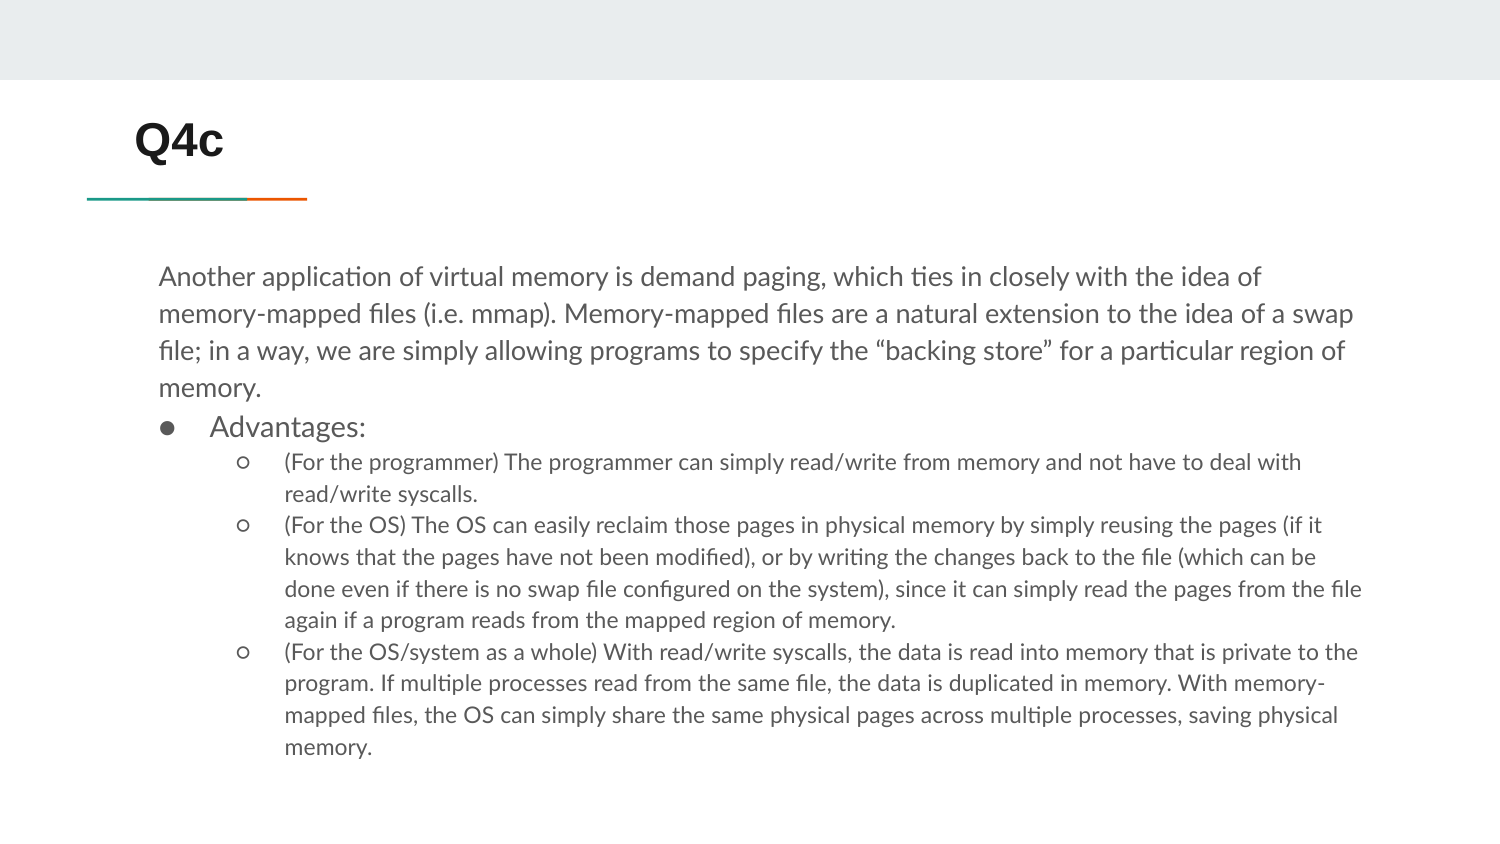

# Q4c
Another application of virtual memory is demand paging, which ties in closely with the idea of memory-mapped files (i.e. mmap). Memory-mapped files are a natural extension to the idea of a swap file; in a way, we are simply allowing programs to specify the “backing store” for a particular region of memory.
Advantages:
(For the programmer) The programmer can simply read/write from memory and not have to deal with read/write syscalls.
(For the OS) The OS can easily reclaim those pages in physical memory by simply reusing the pages (if it knows that the pages have not been modified), or by writing the changes back to the file (which can be done even if there is no swap file configured on the system), since it can simply read the pages from the file again if a program reads from the mapped region of memory.
(For the OS/system as a whole) With read/write syscalls, the data is read into memory that is private to the program. If multiple processes read from the same file, the data is duplicated in memory. With memory-mapped files, the OS can simply share the same physical pages across multiple processes, saving physical memory.